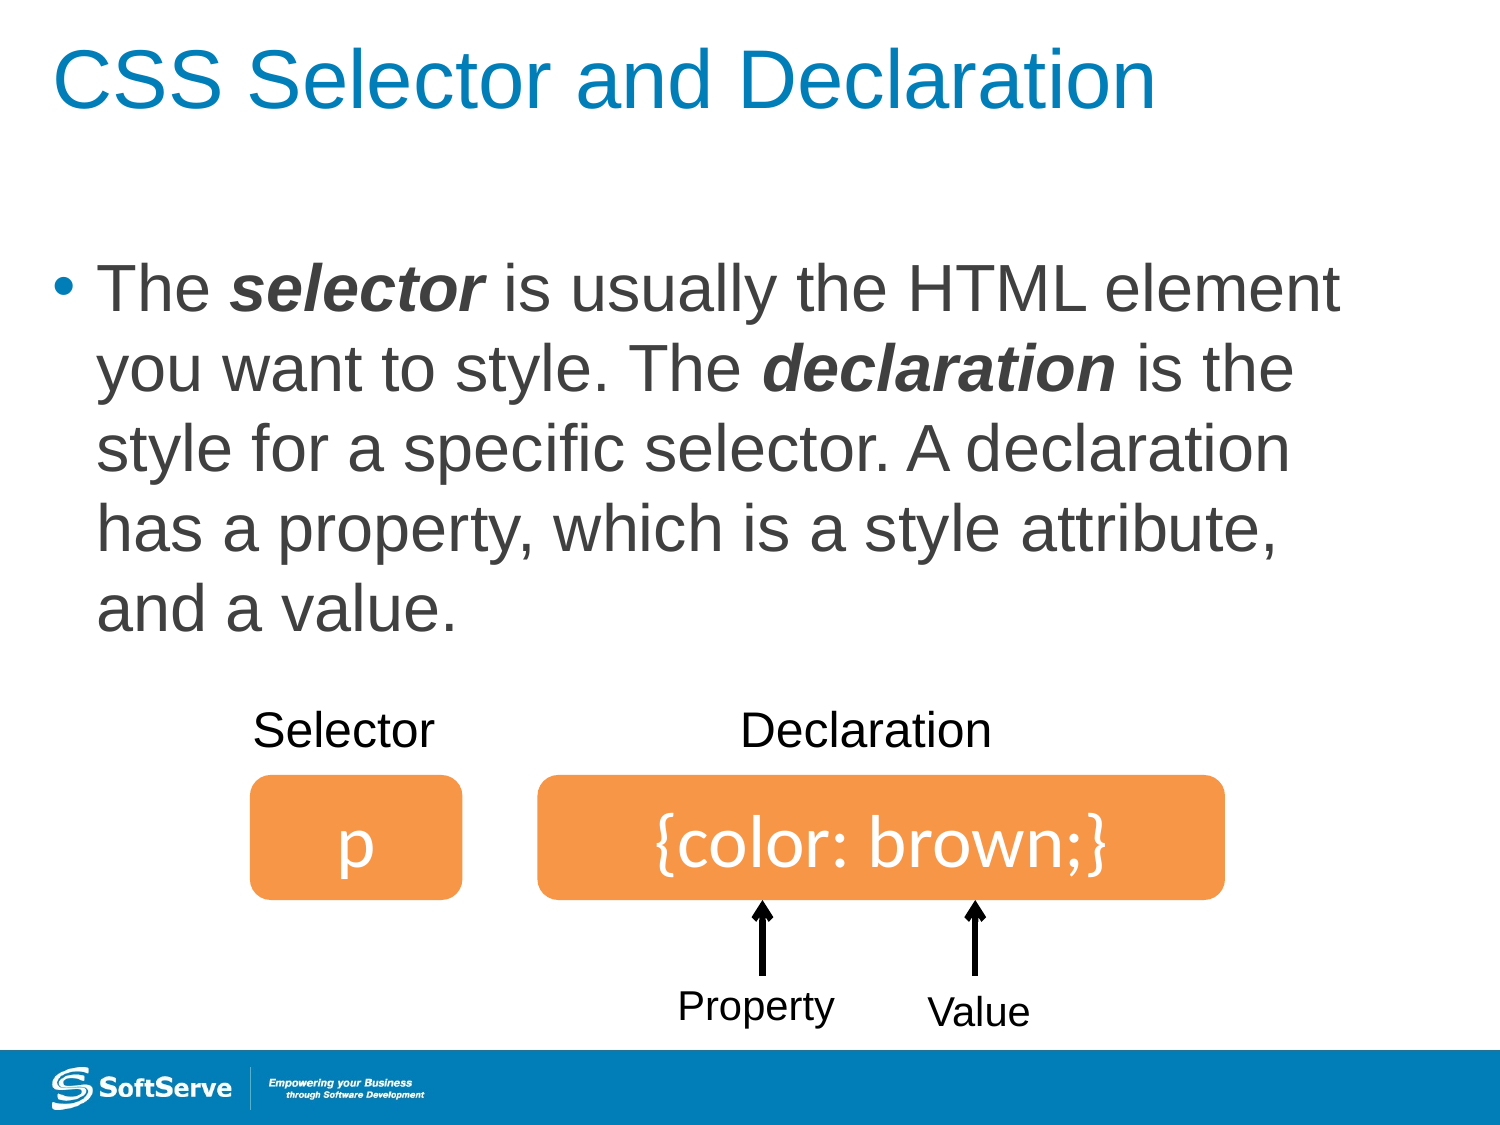

# CSS Selector and Declaration
The selector is usually the HTML element you want to style. The declaration is the style for a specific selector. A declaration has a property, which is a style attribute, and a value.
Selector
Declaration
p
{color: brown;}
Property
Value